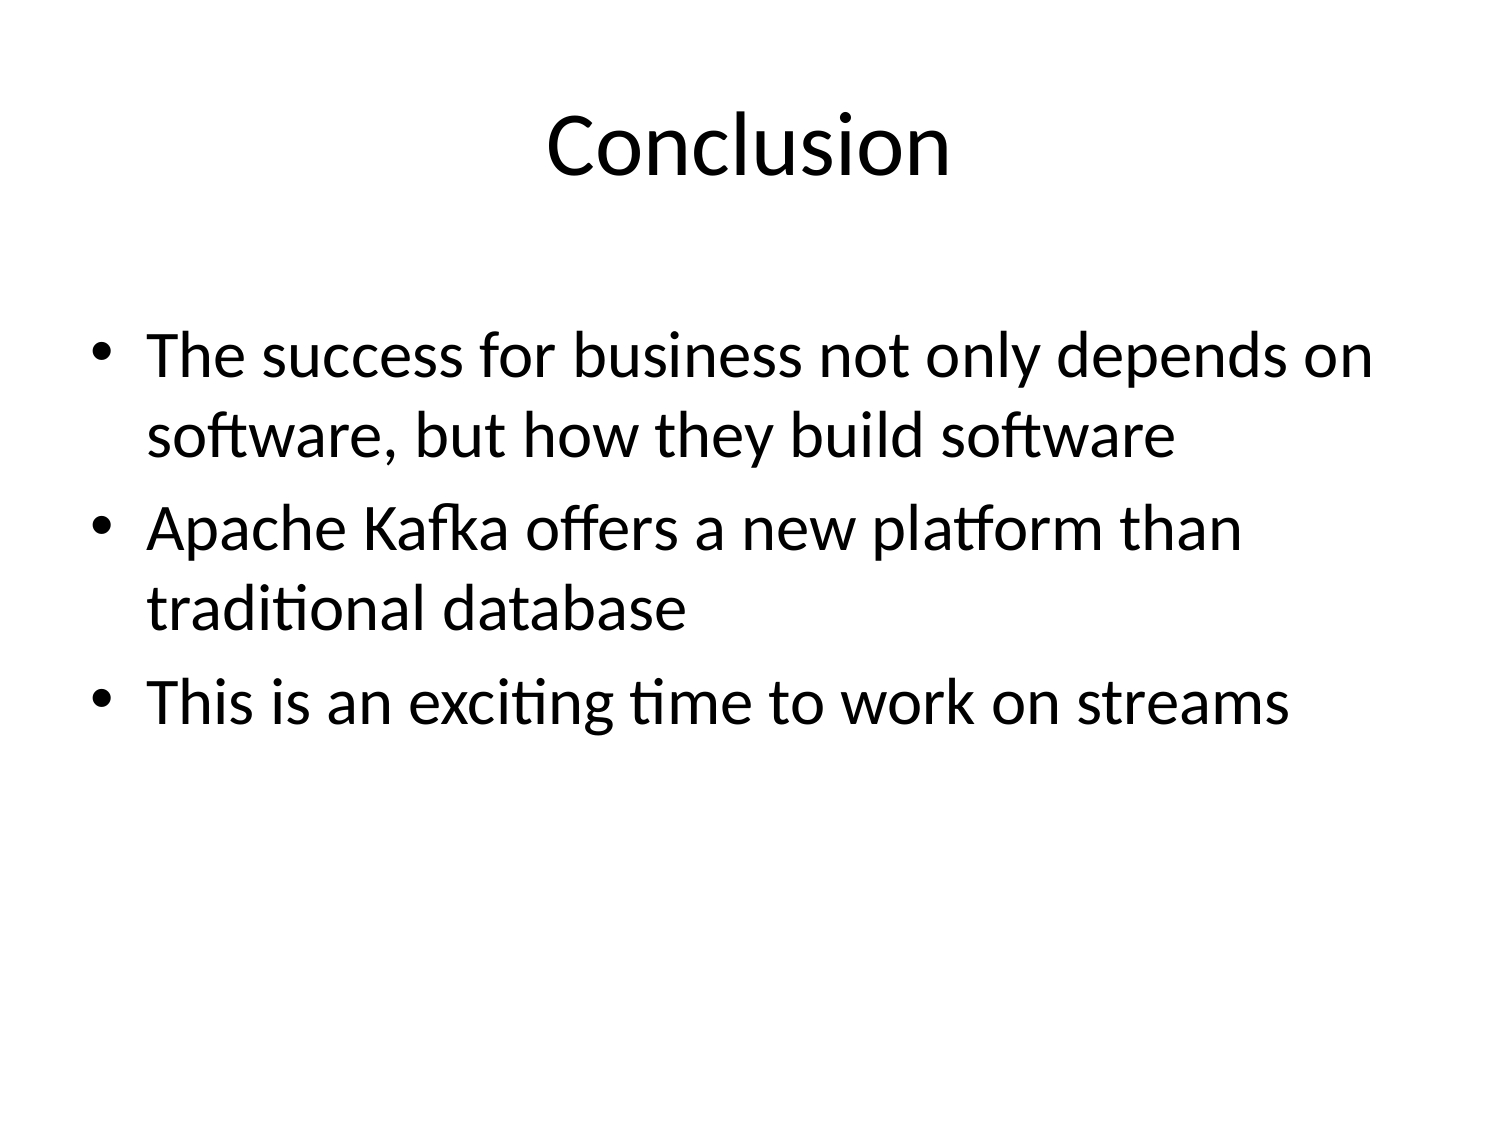

# Conclusion
The success for business not only depends on software, but how they build software
Apache Kafka offers a new platform than traditional database
This is an exciting time to work on streams